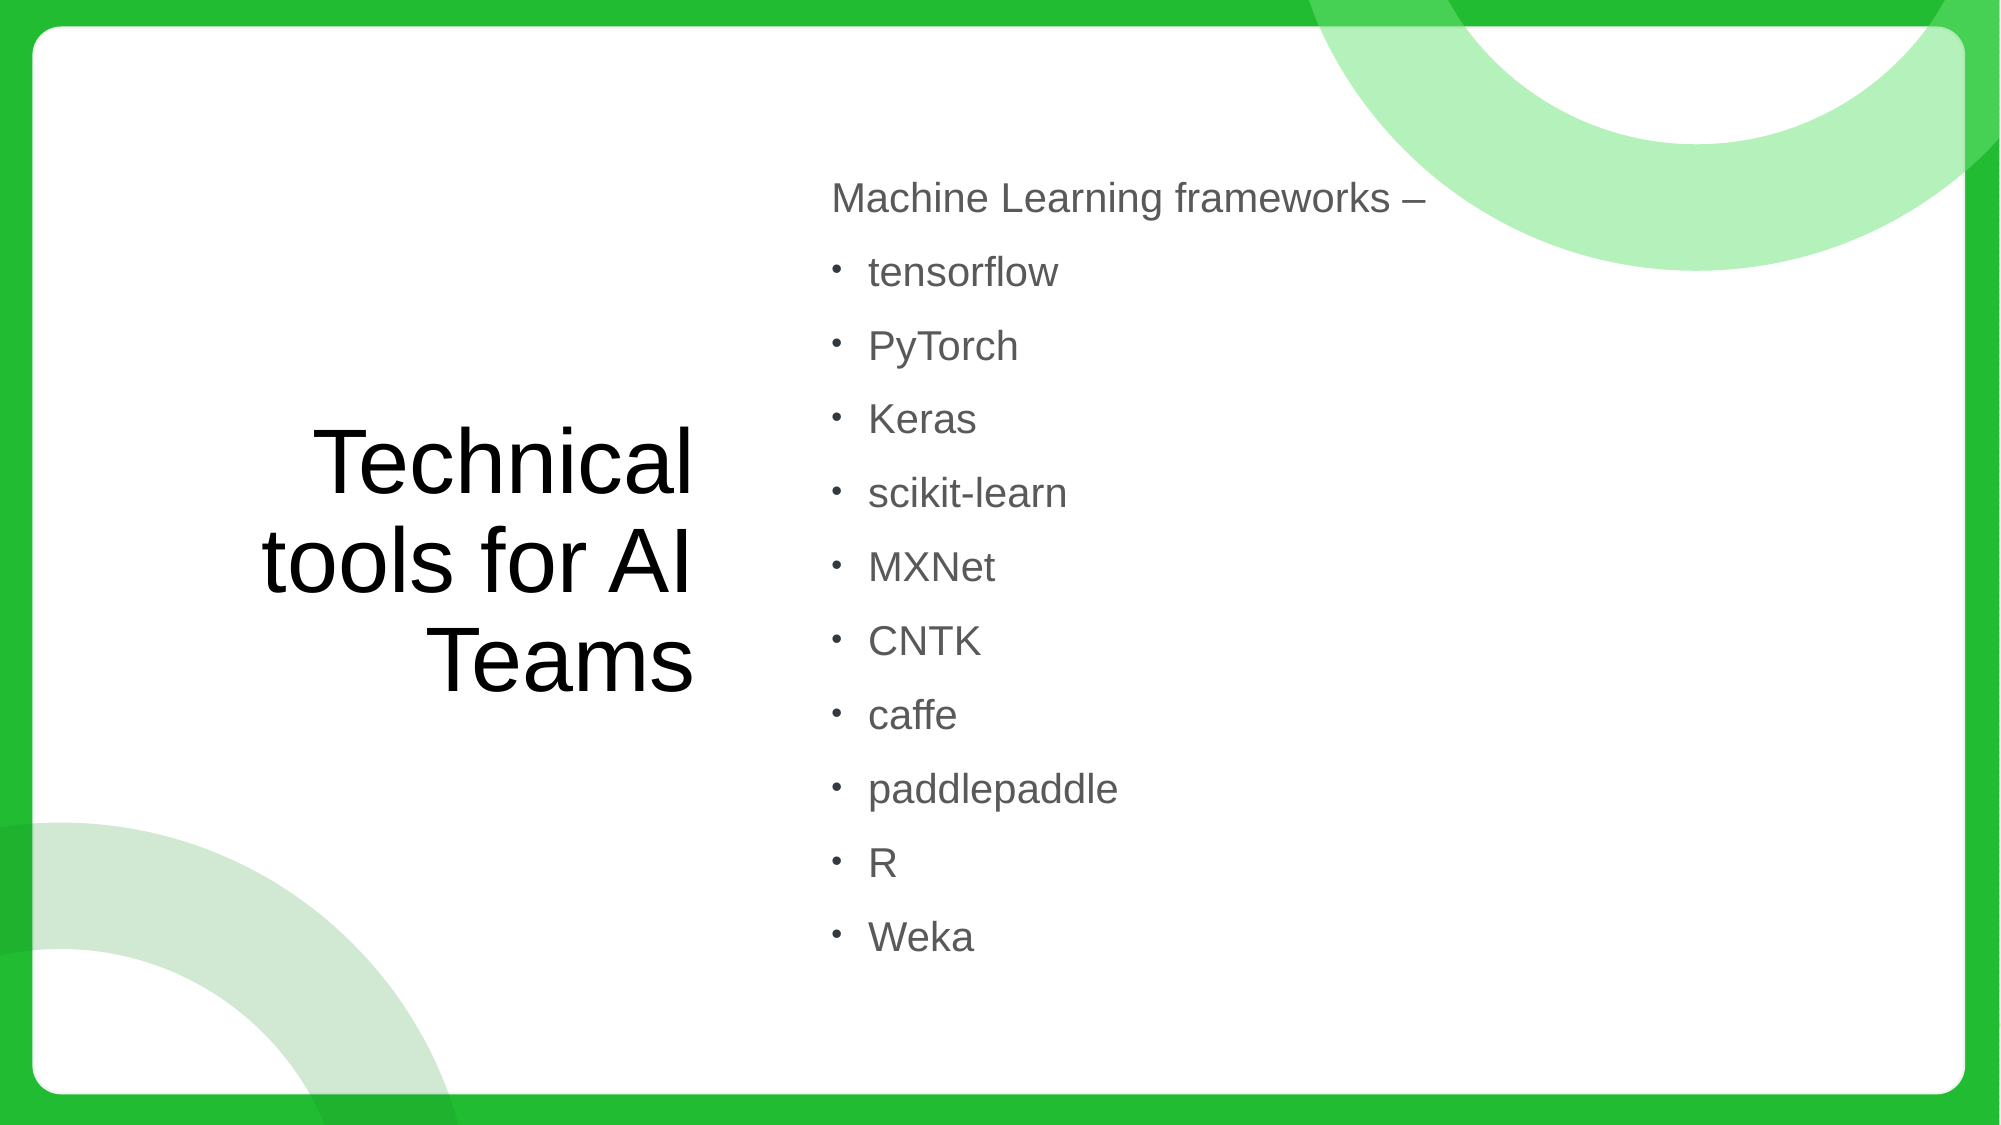

# Technical tools for AI Teams
Machine Learning frameworks –
tensorflow
PyTorch
Keras
scikit-learn
MXNet
CNTK
caffe
paddlepaddle
R
Weka